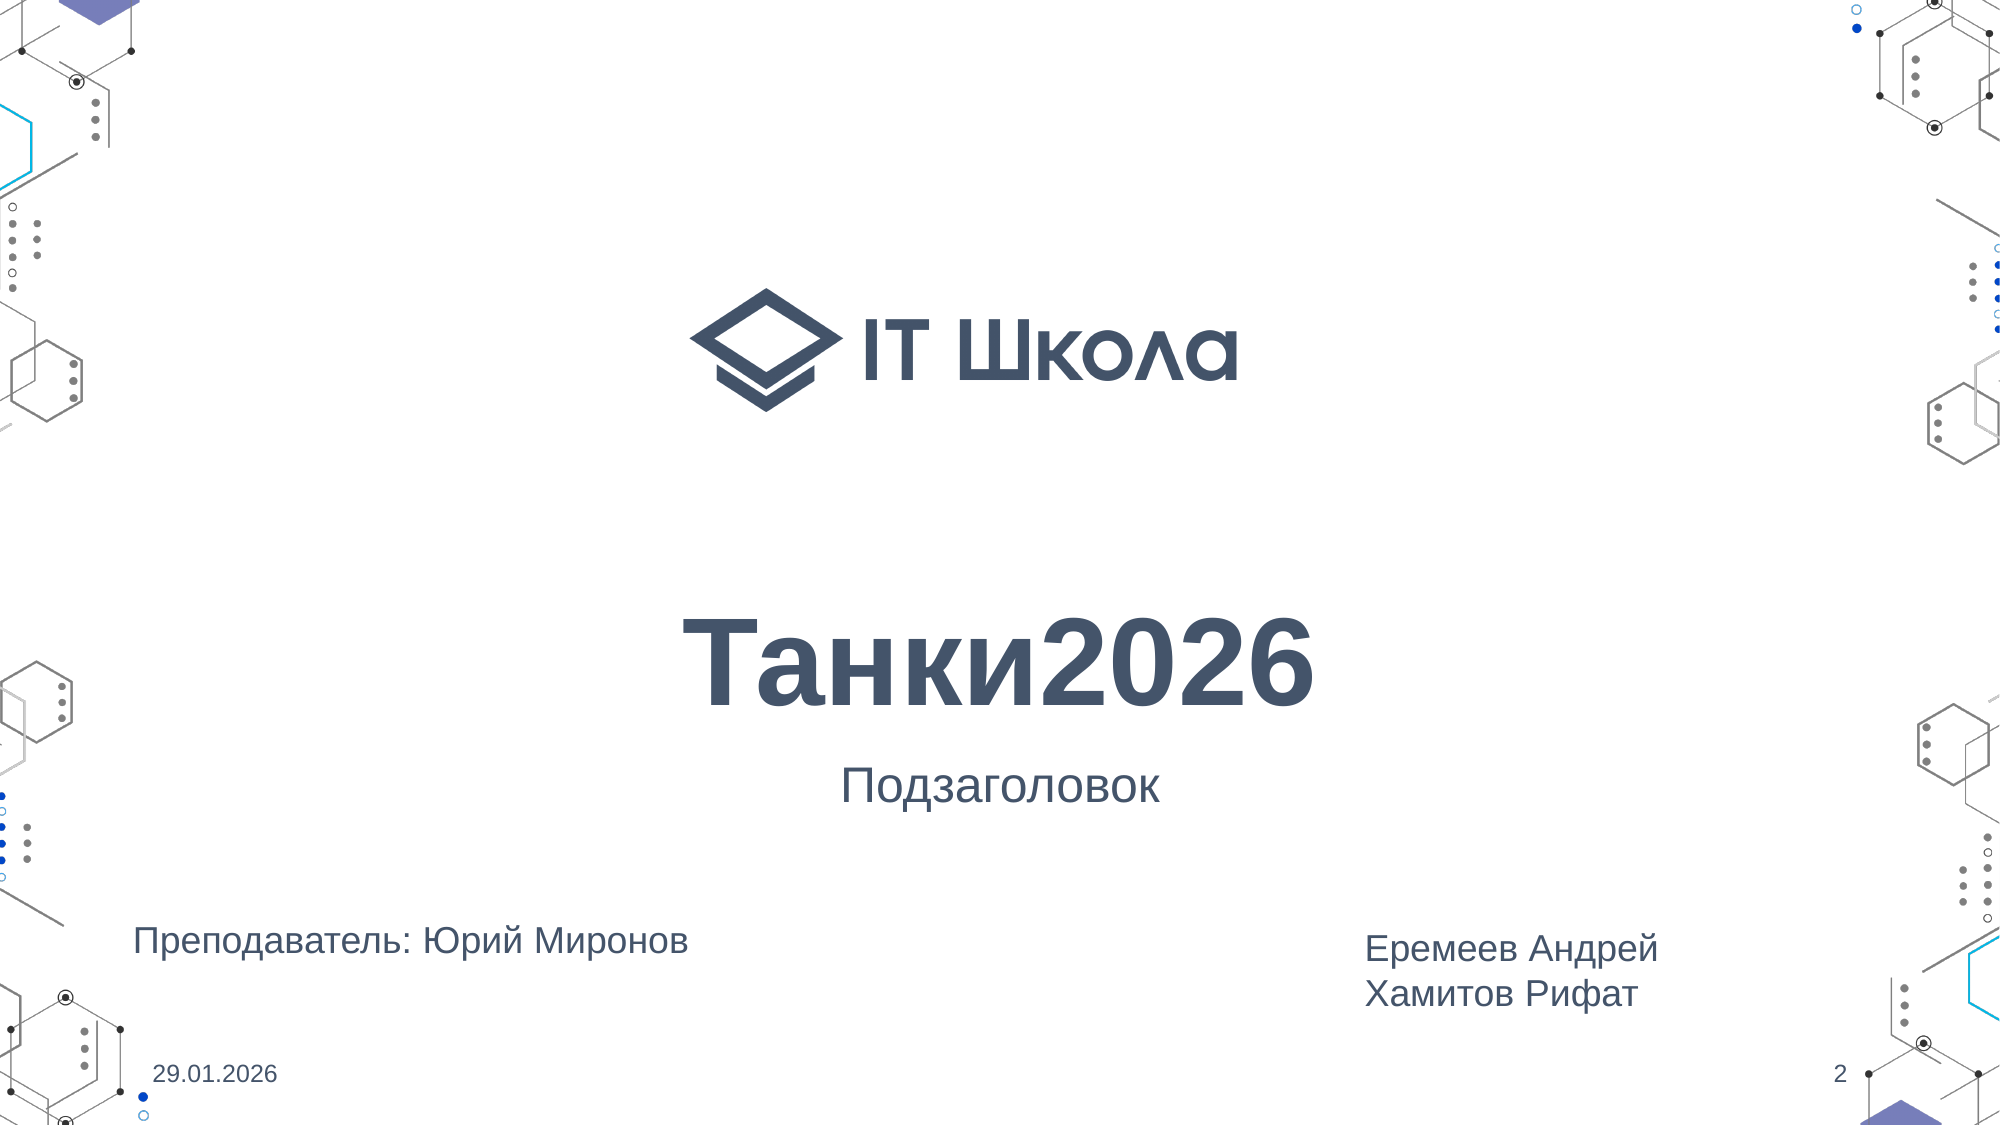

# Танки2026
Подзаголовок
Преподаватель: Юрий Миронов
Еремеев Андрей
Хамитов Рифат
29.01.2026
2